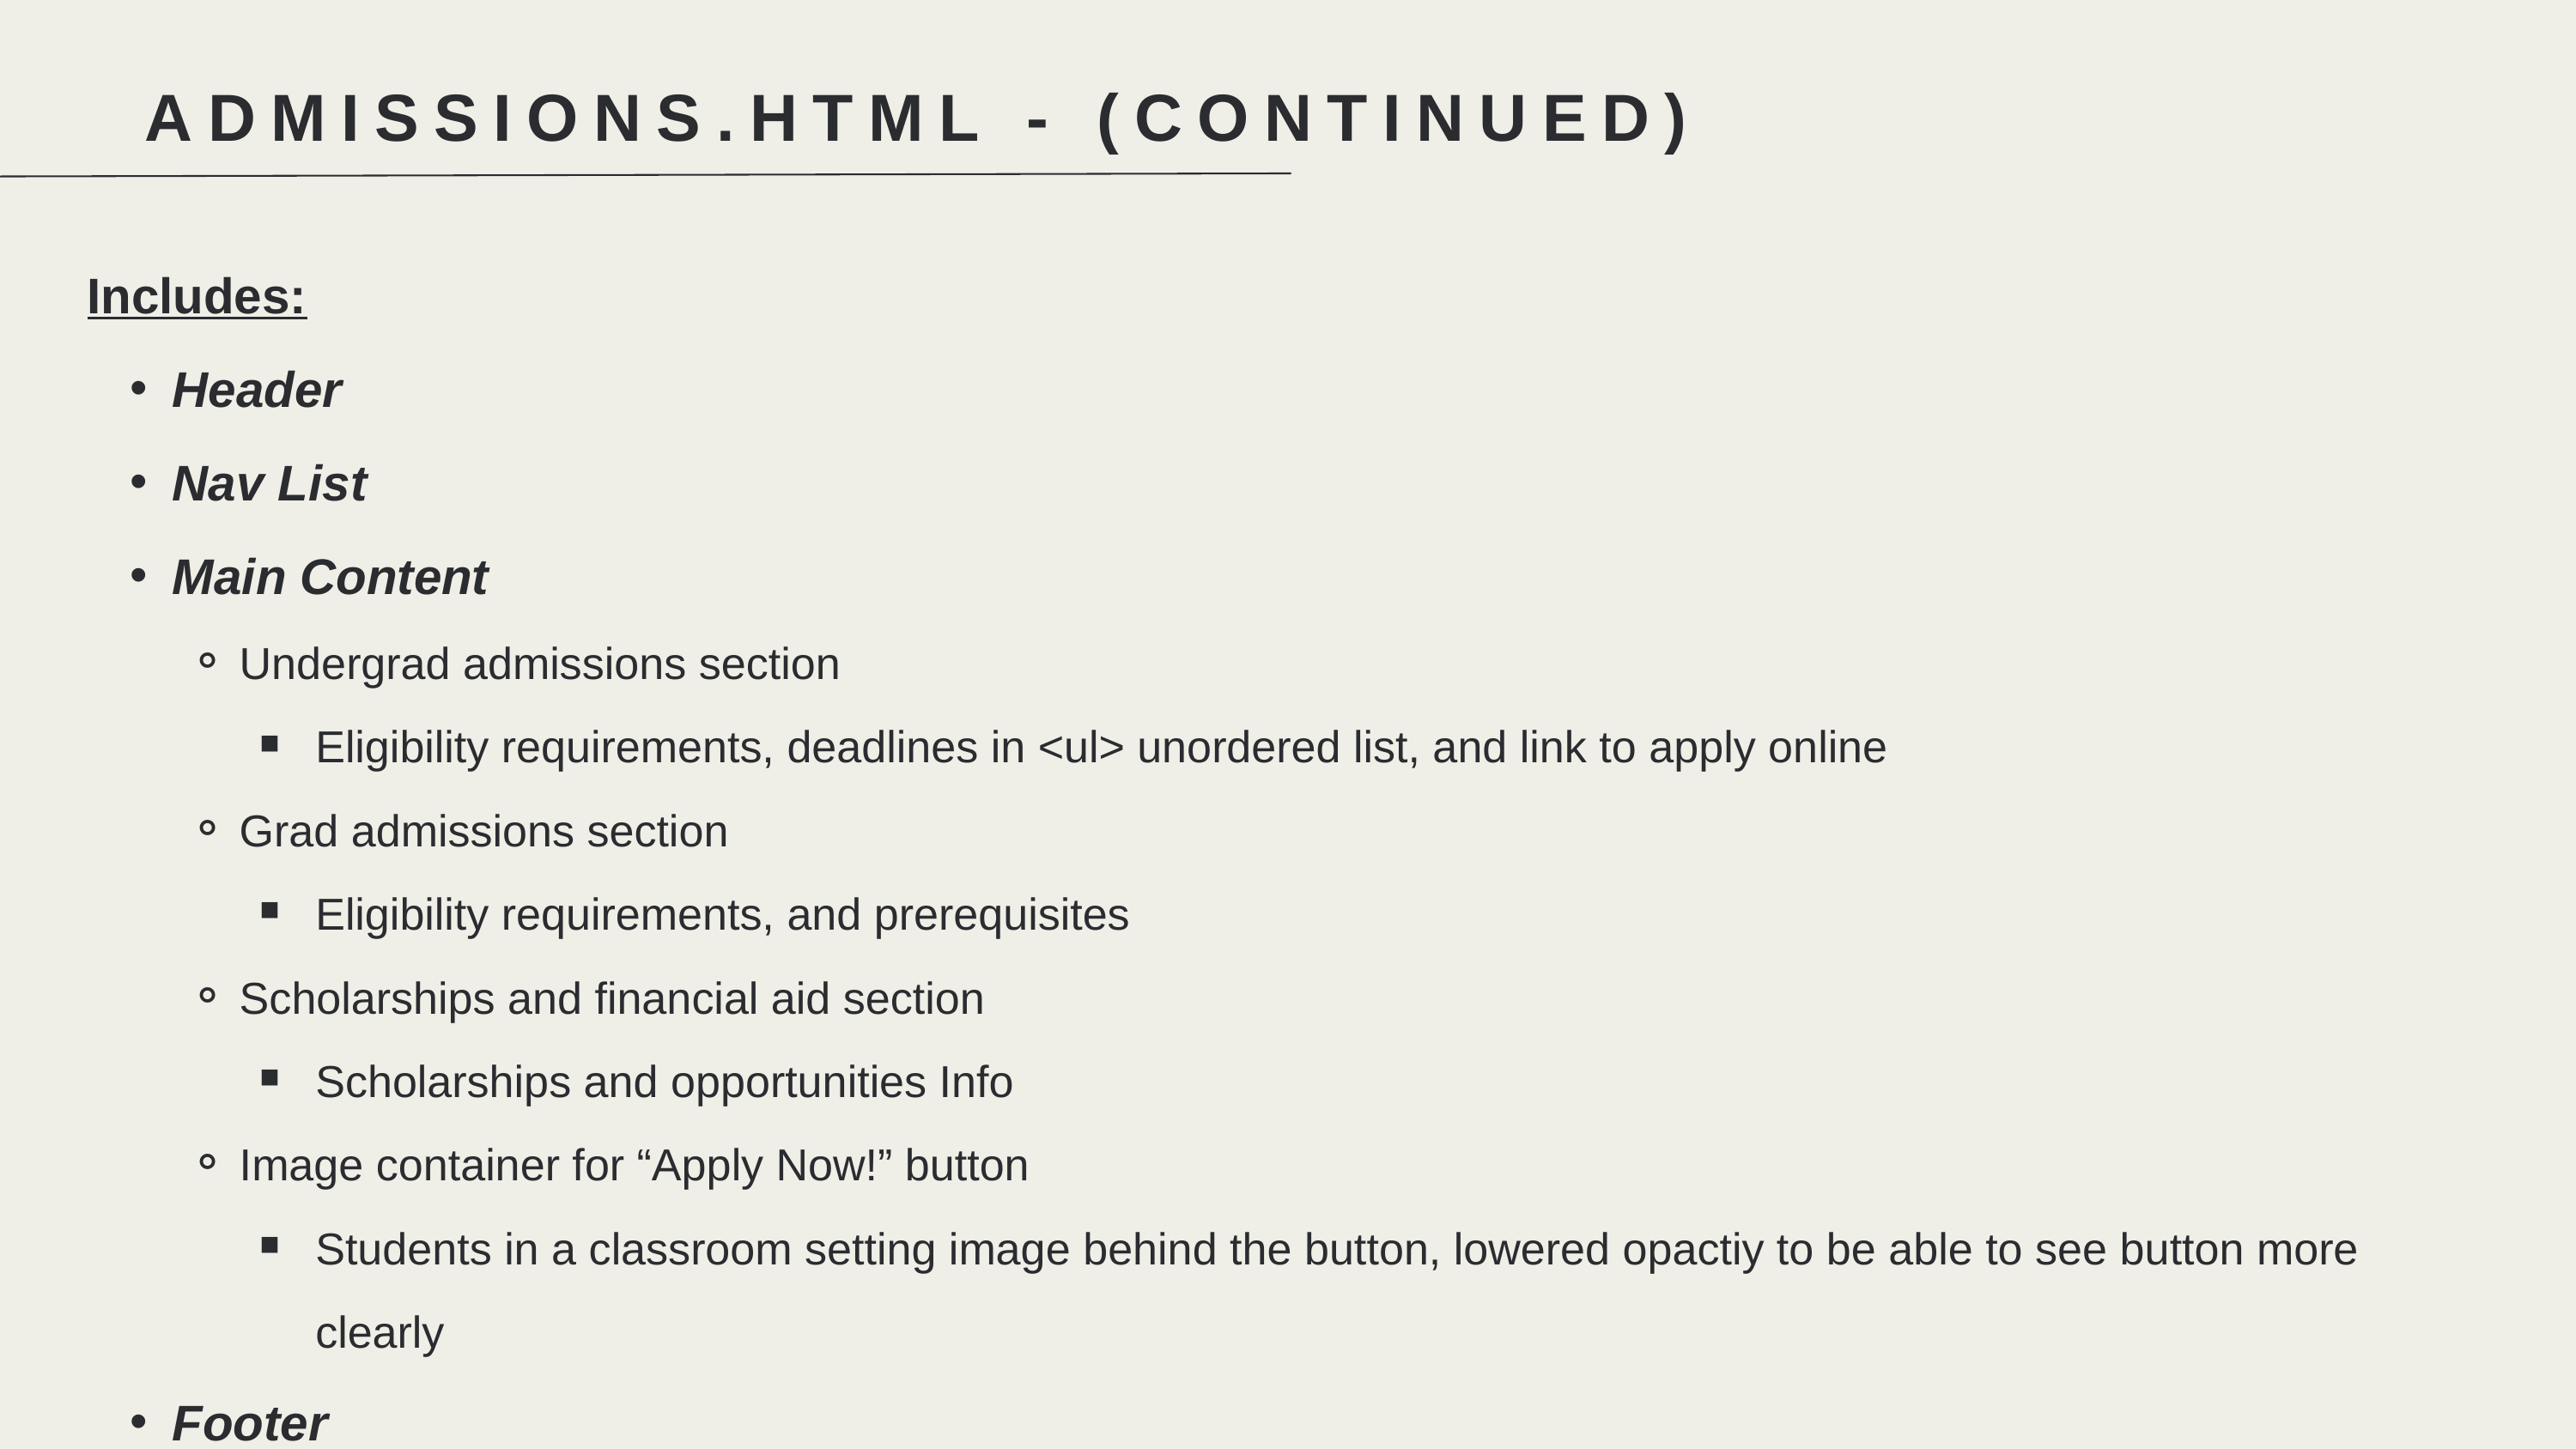

ADMISSIONS.HTML - (CONTINUED)

Includes:
Header
Nav List
Main Content
Undergrad admissions section
Eligibility requirements, deadlines in <ul> unordered list, and link to apply online
Grad admissions section
Eligibility requirements, and prerequisites
Scholarships and financial aid section
Scholarships and opportunities Info
Image container for “Apply Now!” button
Students in a classroom setting image behind the button, lowered opactiy to be able to see button more clearly
Footer